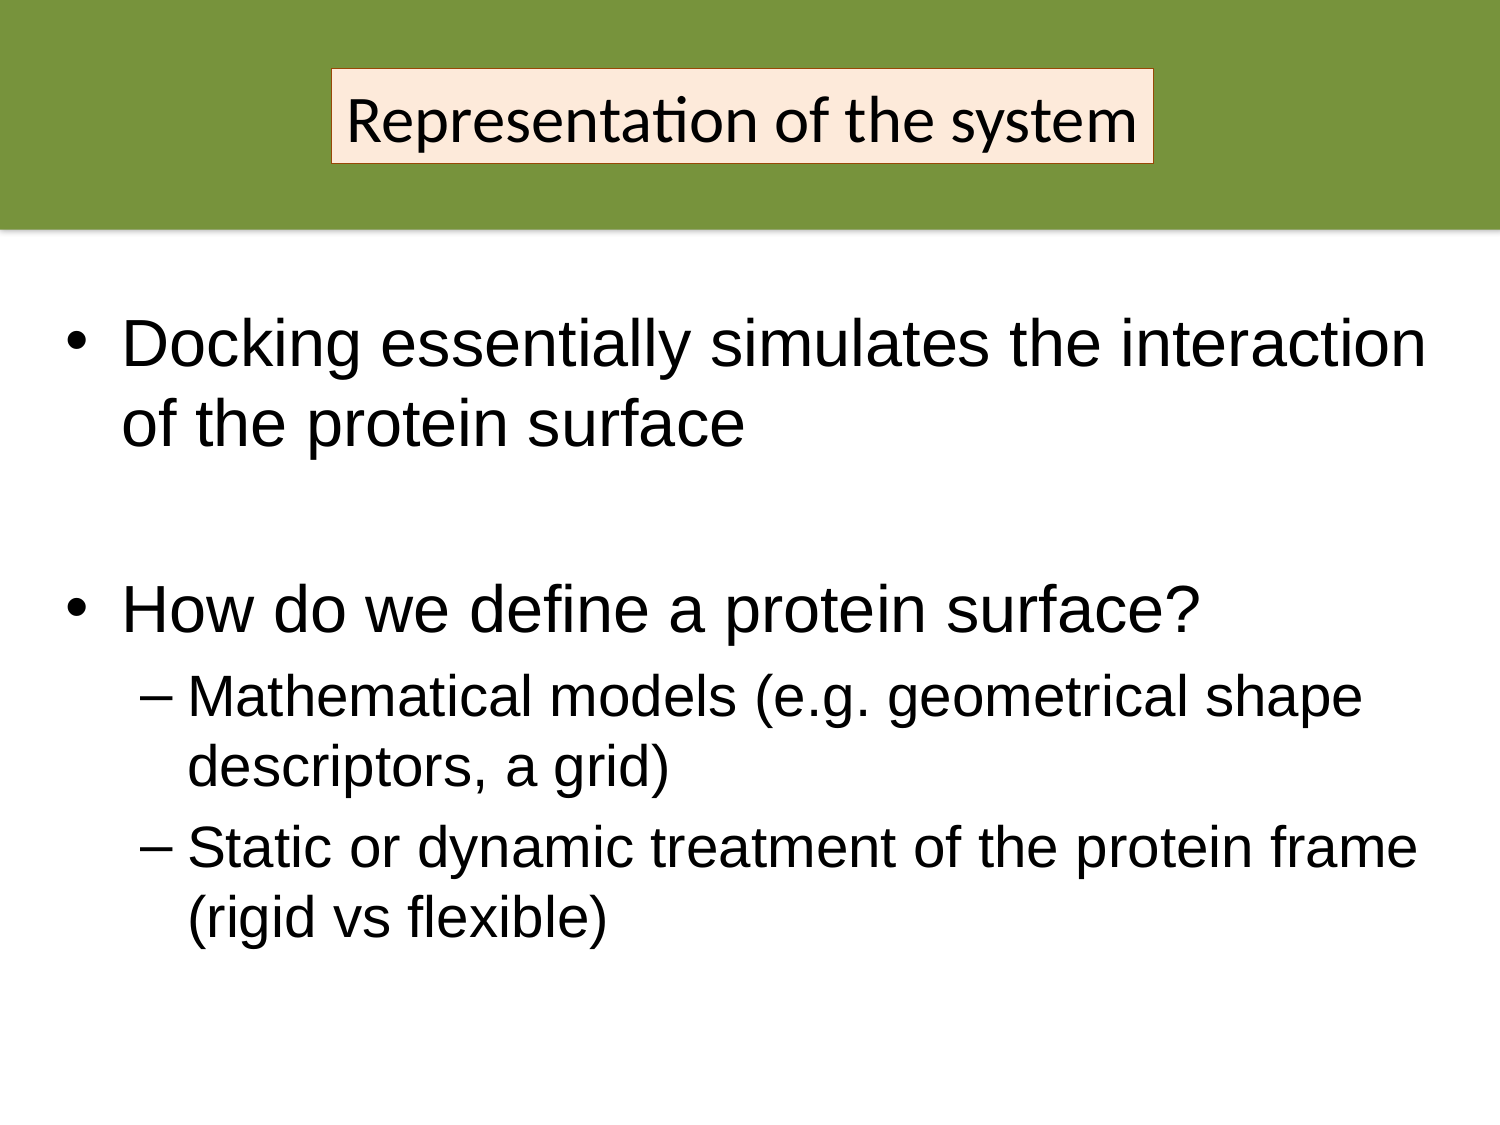

Representation of the system
Docking essentially simulates the interaction of the protein surface

How do we define a protein surface?
Mathematical models (e.g. geometrical shape descriptors, a grid)
Static or dynamic treatment of the protein frame (rigid vs flexible)